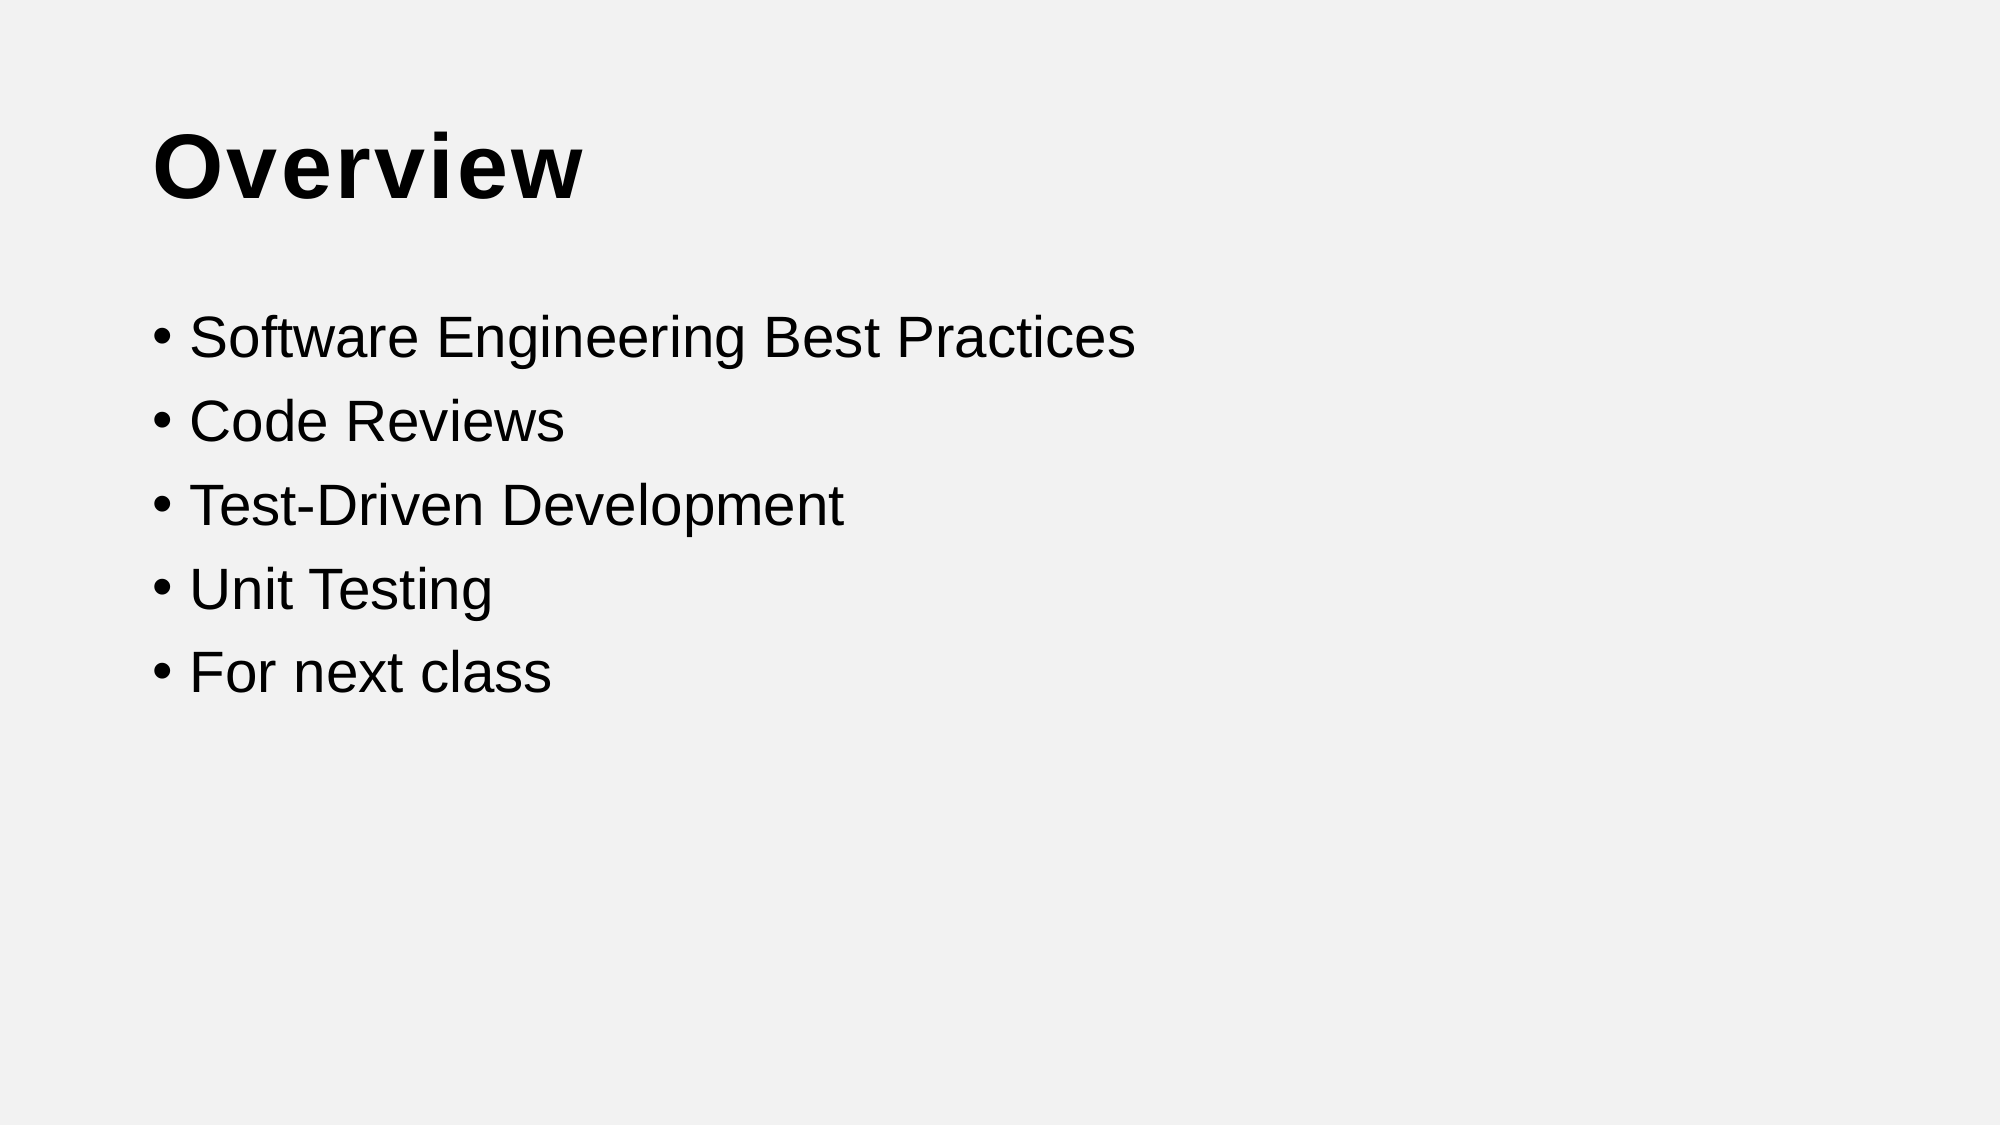

# Overview
Software Engineering Best Practices
Code Reviews
Test-Driven Development
Unit Testing
For next class